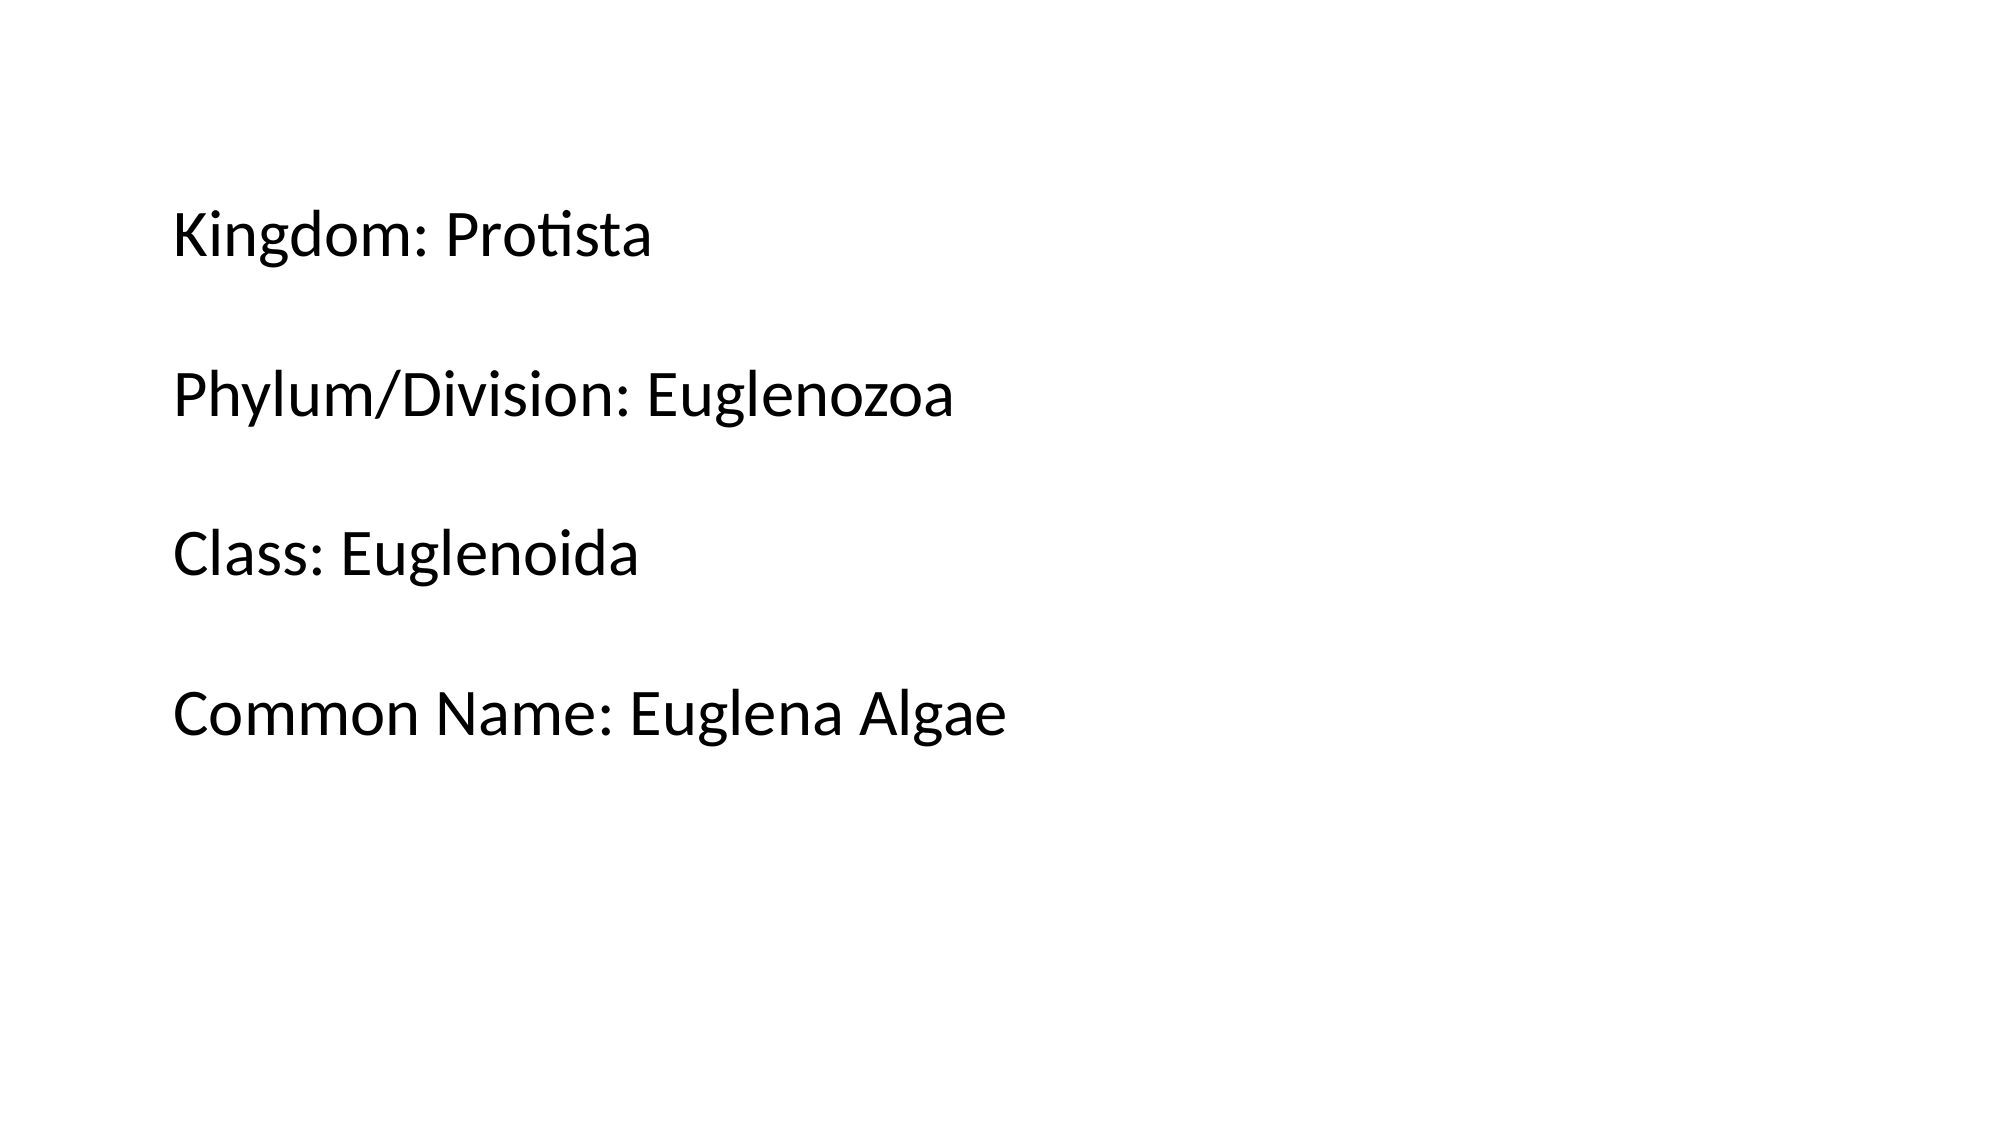

Kingdom: Protista

Phylum/Division: Euglenozoa

Class: Euglenoida

Common Name: Euglena Algae